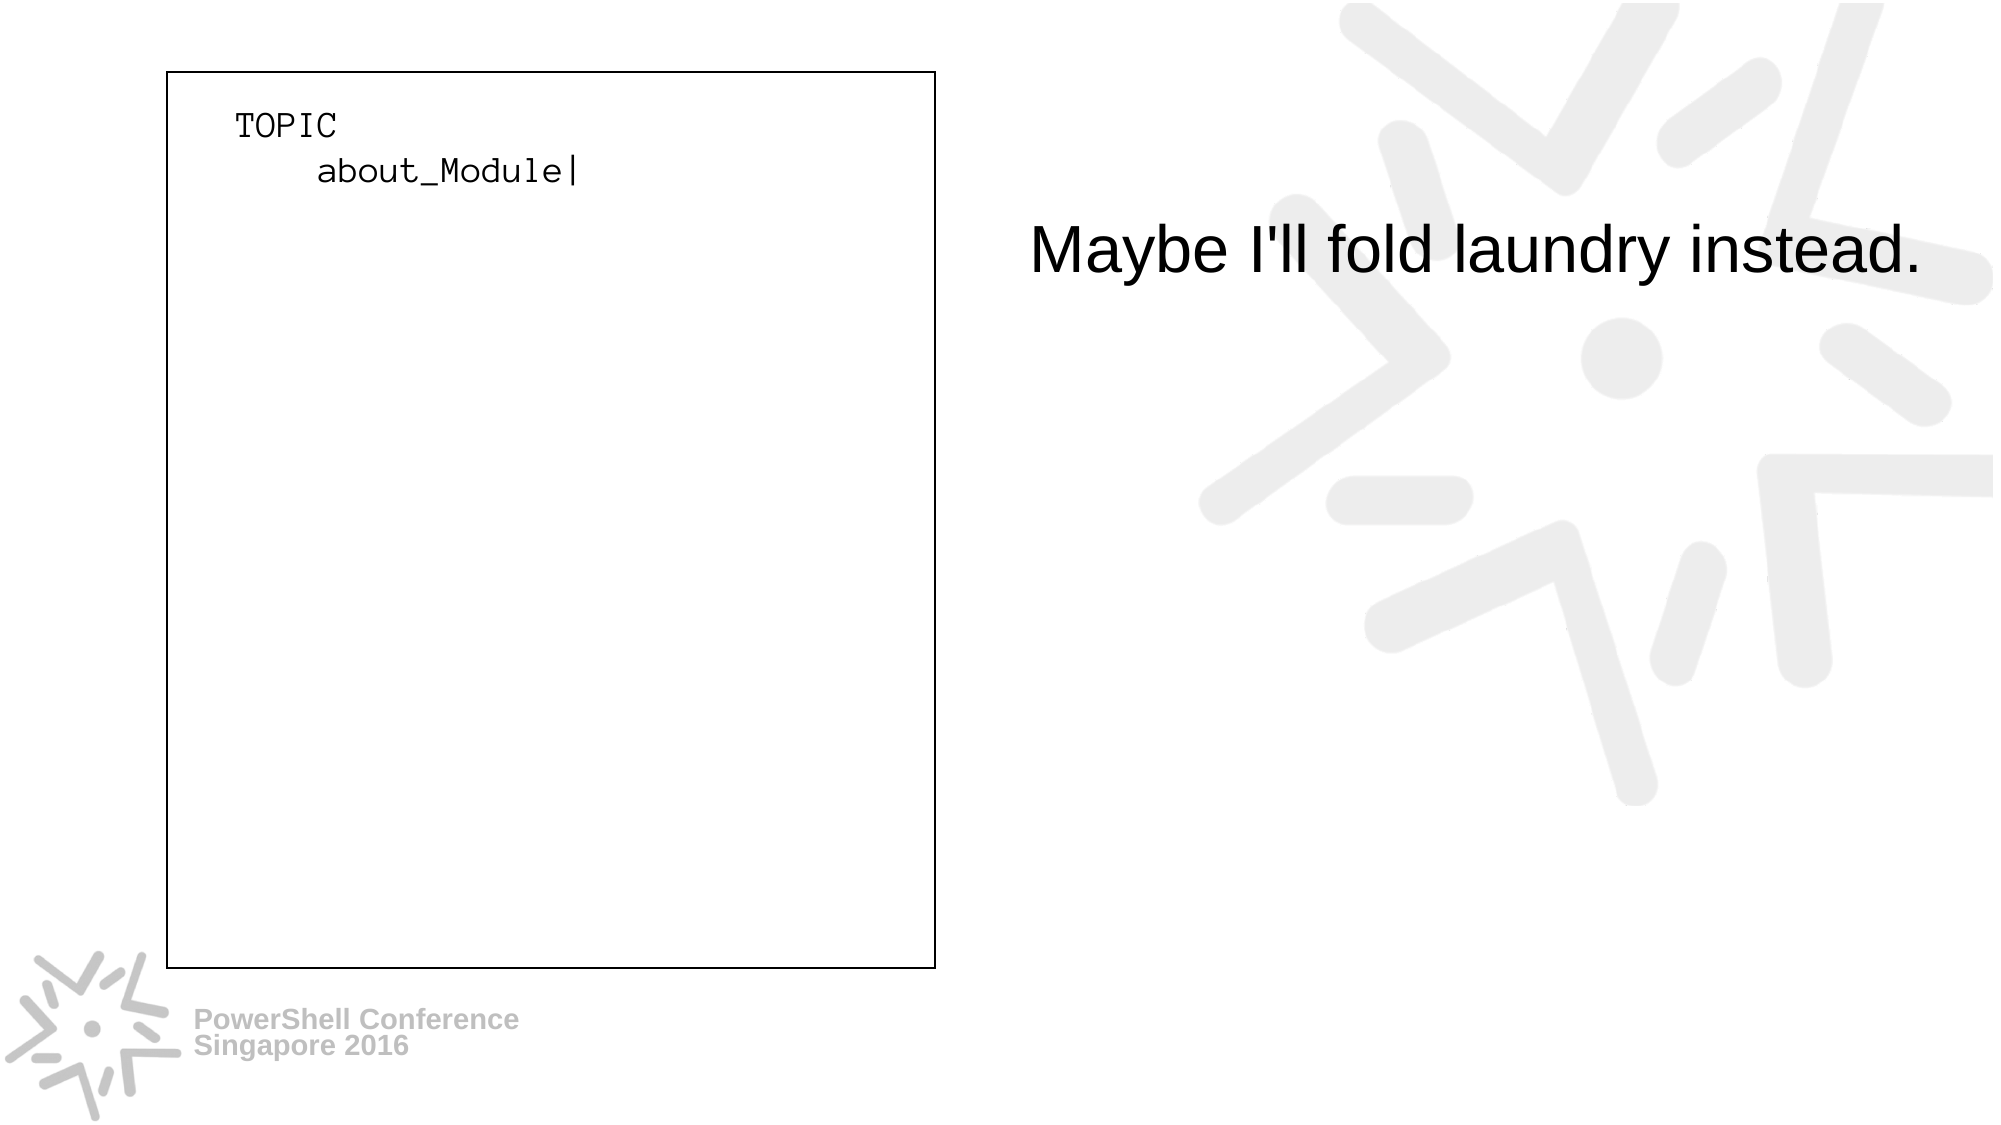

TOPIC
    about_Module|
Maybe I'll fold laundry instead.